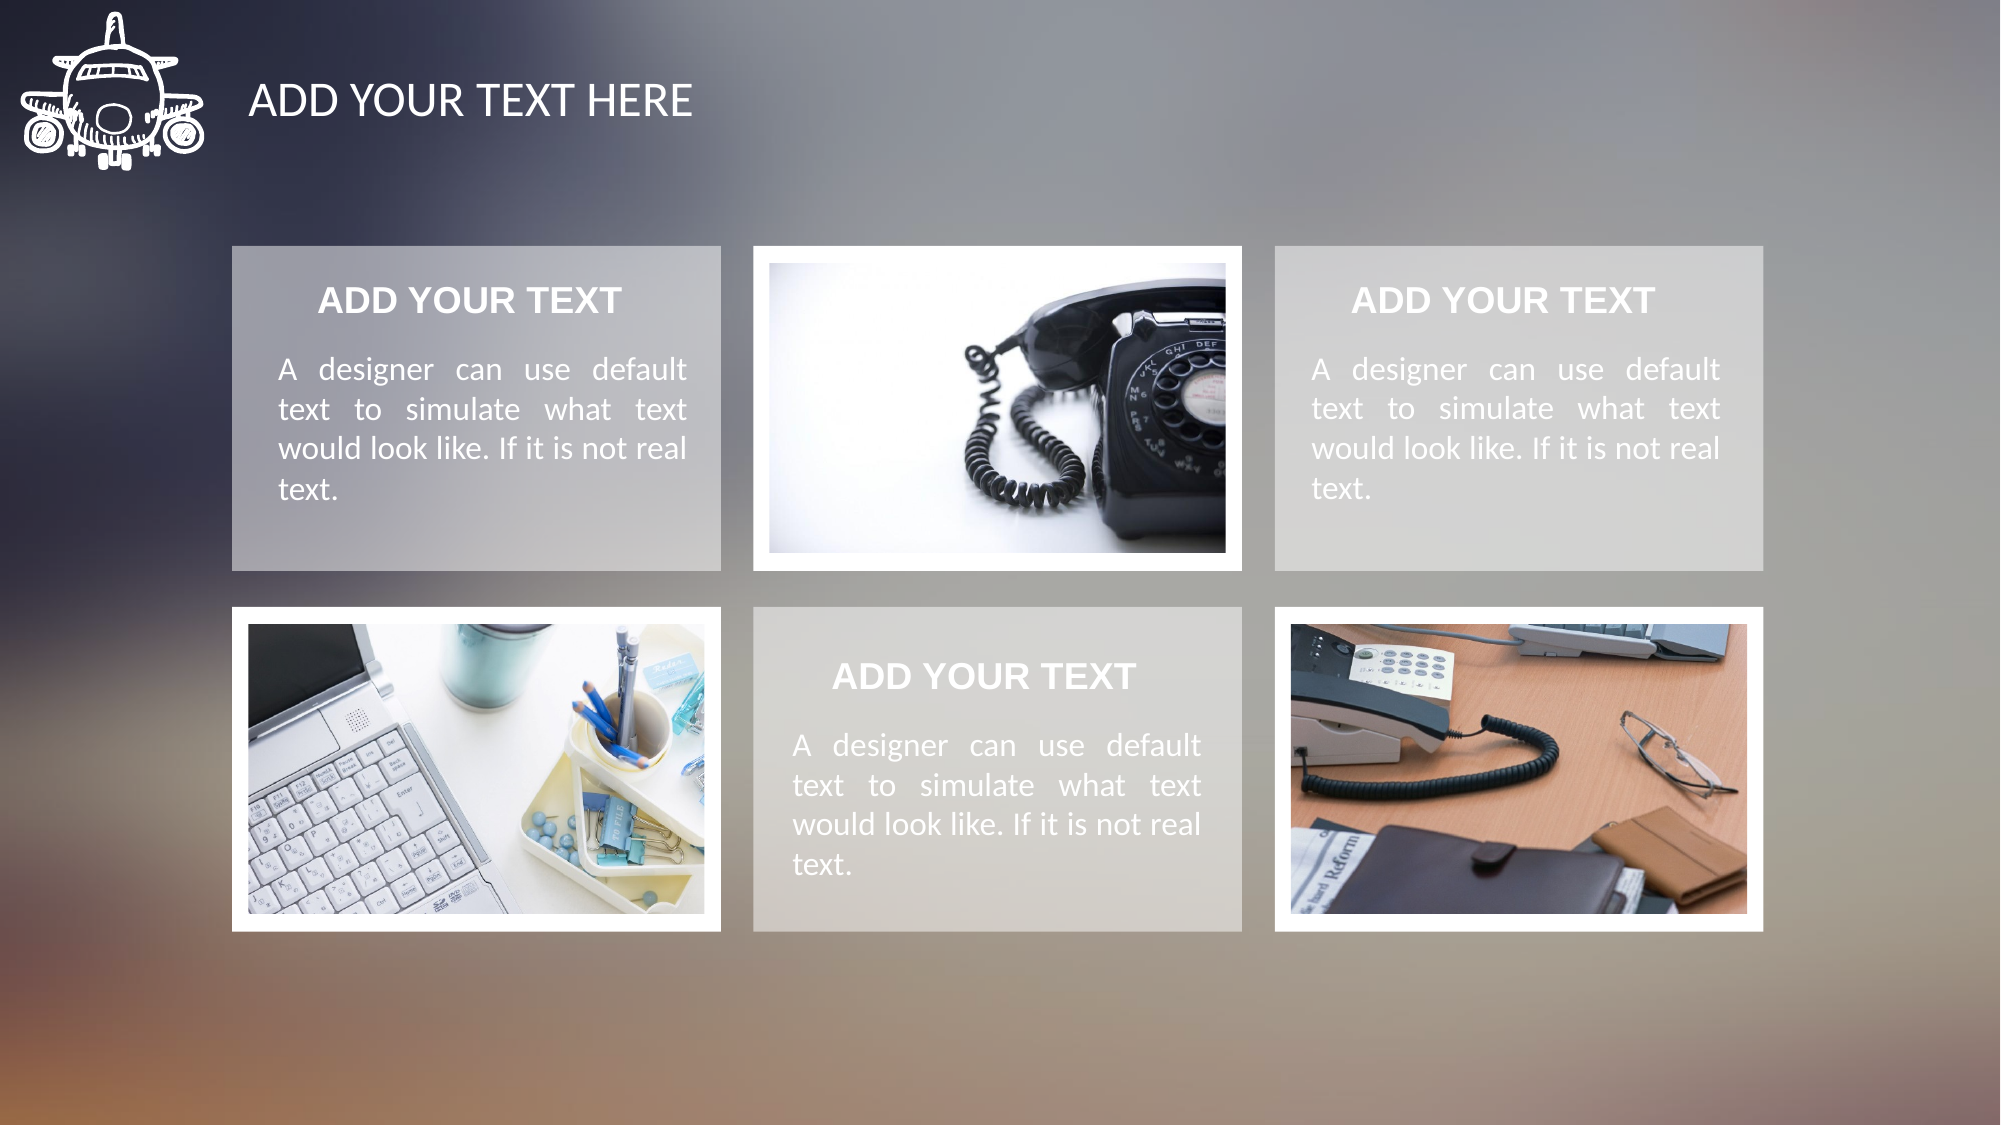

ADD YOUR TEXT HERE

ADD YOUR TEXT
ADD YOUR TEXT
A designer can use default text to simulate what text would look like. If it is not real text.
A designer can use default text to simulate what text would look like. If it is not real text.

ADD YOUR TEXT
A designer can use default text to simulate what text would look like. If it is not real text.